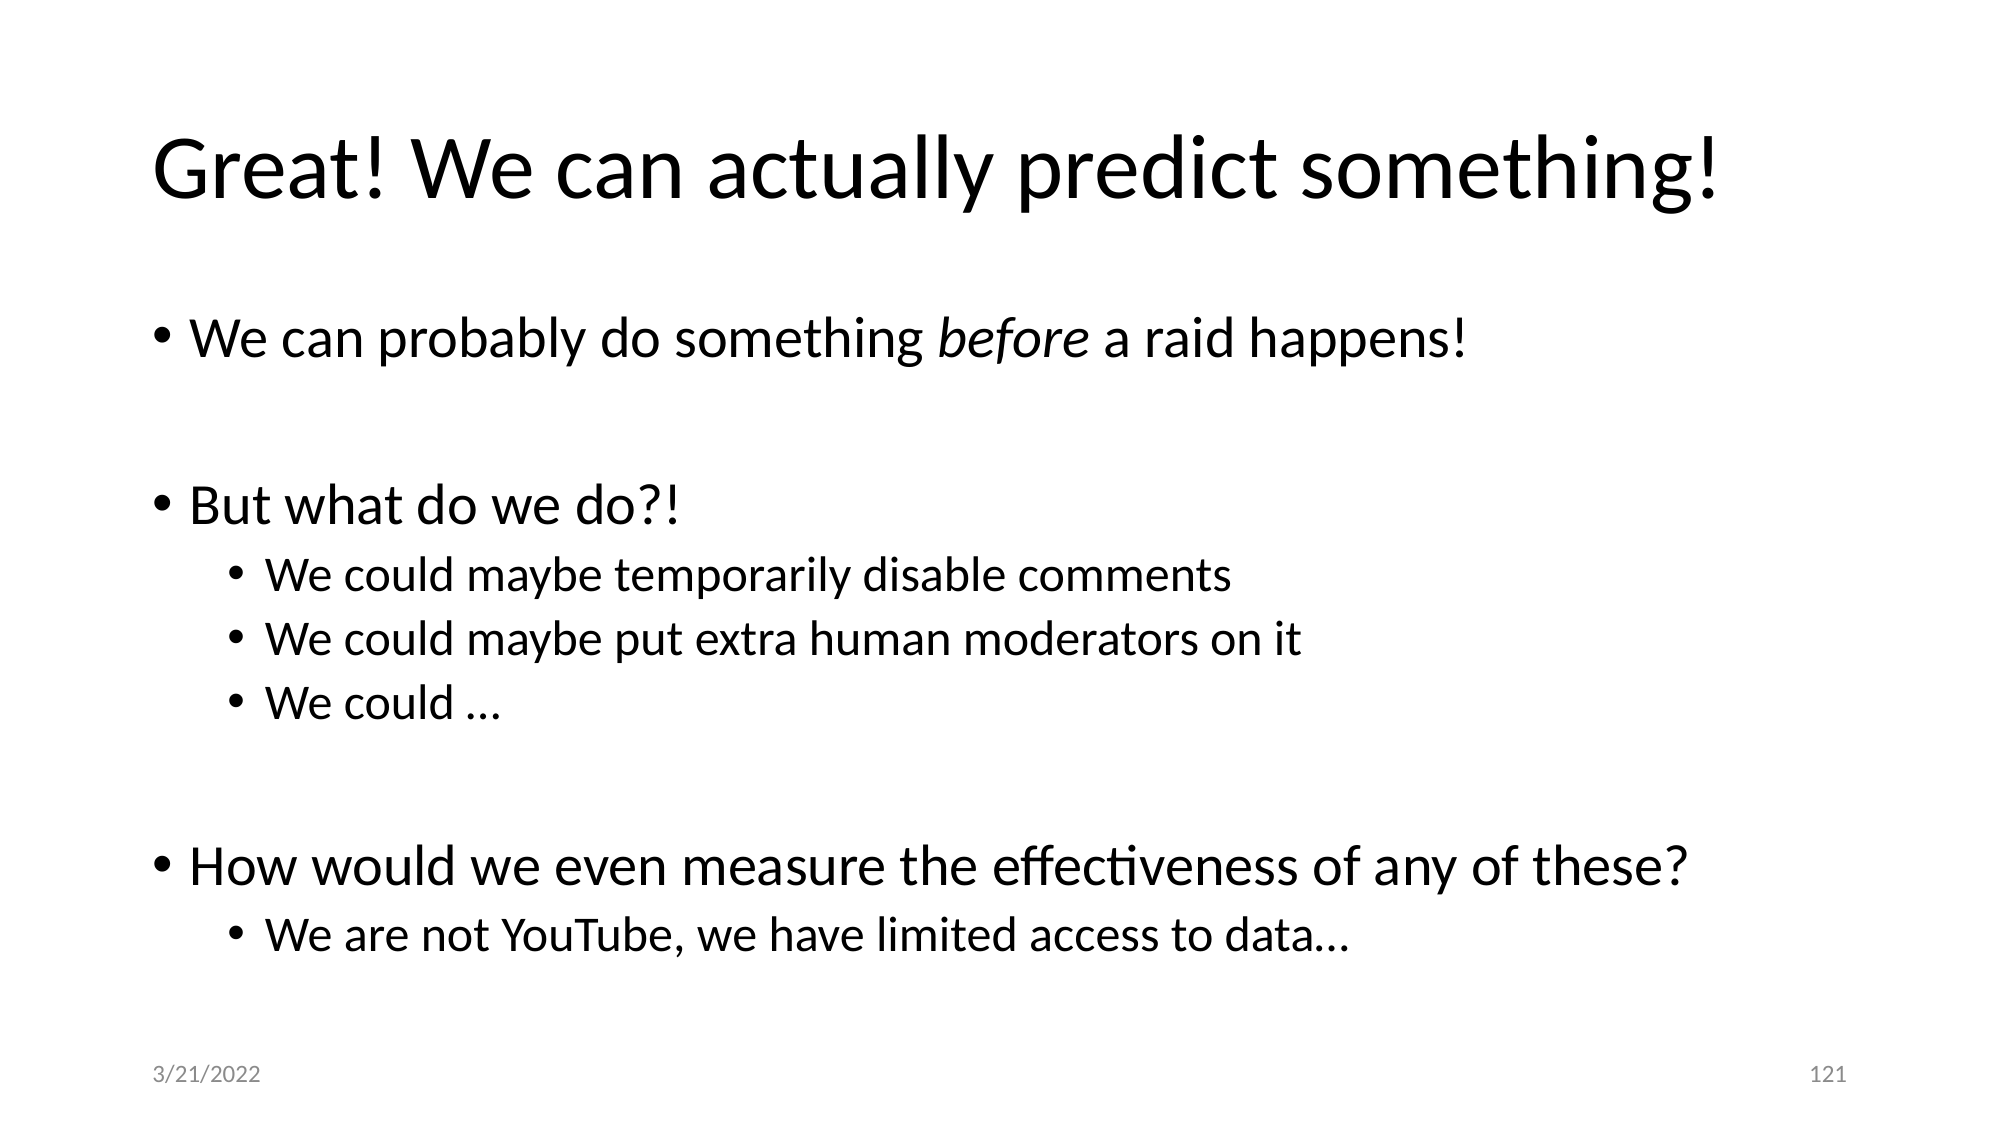

# Great! We can actually predict something!
We can probably do something before a raid happens!

But what do we do?!
We could maybe temporarily disable comments
We could maybe put extra human moderators on it
We could …

How would we even measure the effectiveness of any of these?
We are not YouTube, we have limited access to data…
3/21/2022
121